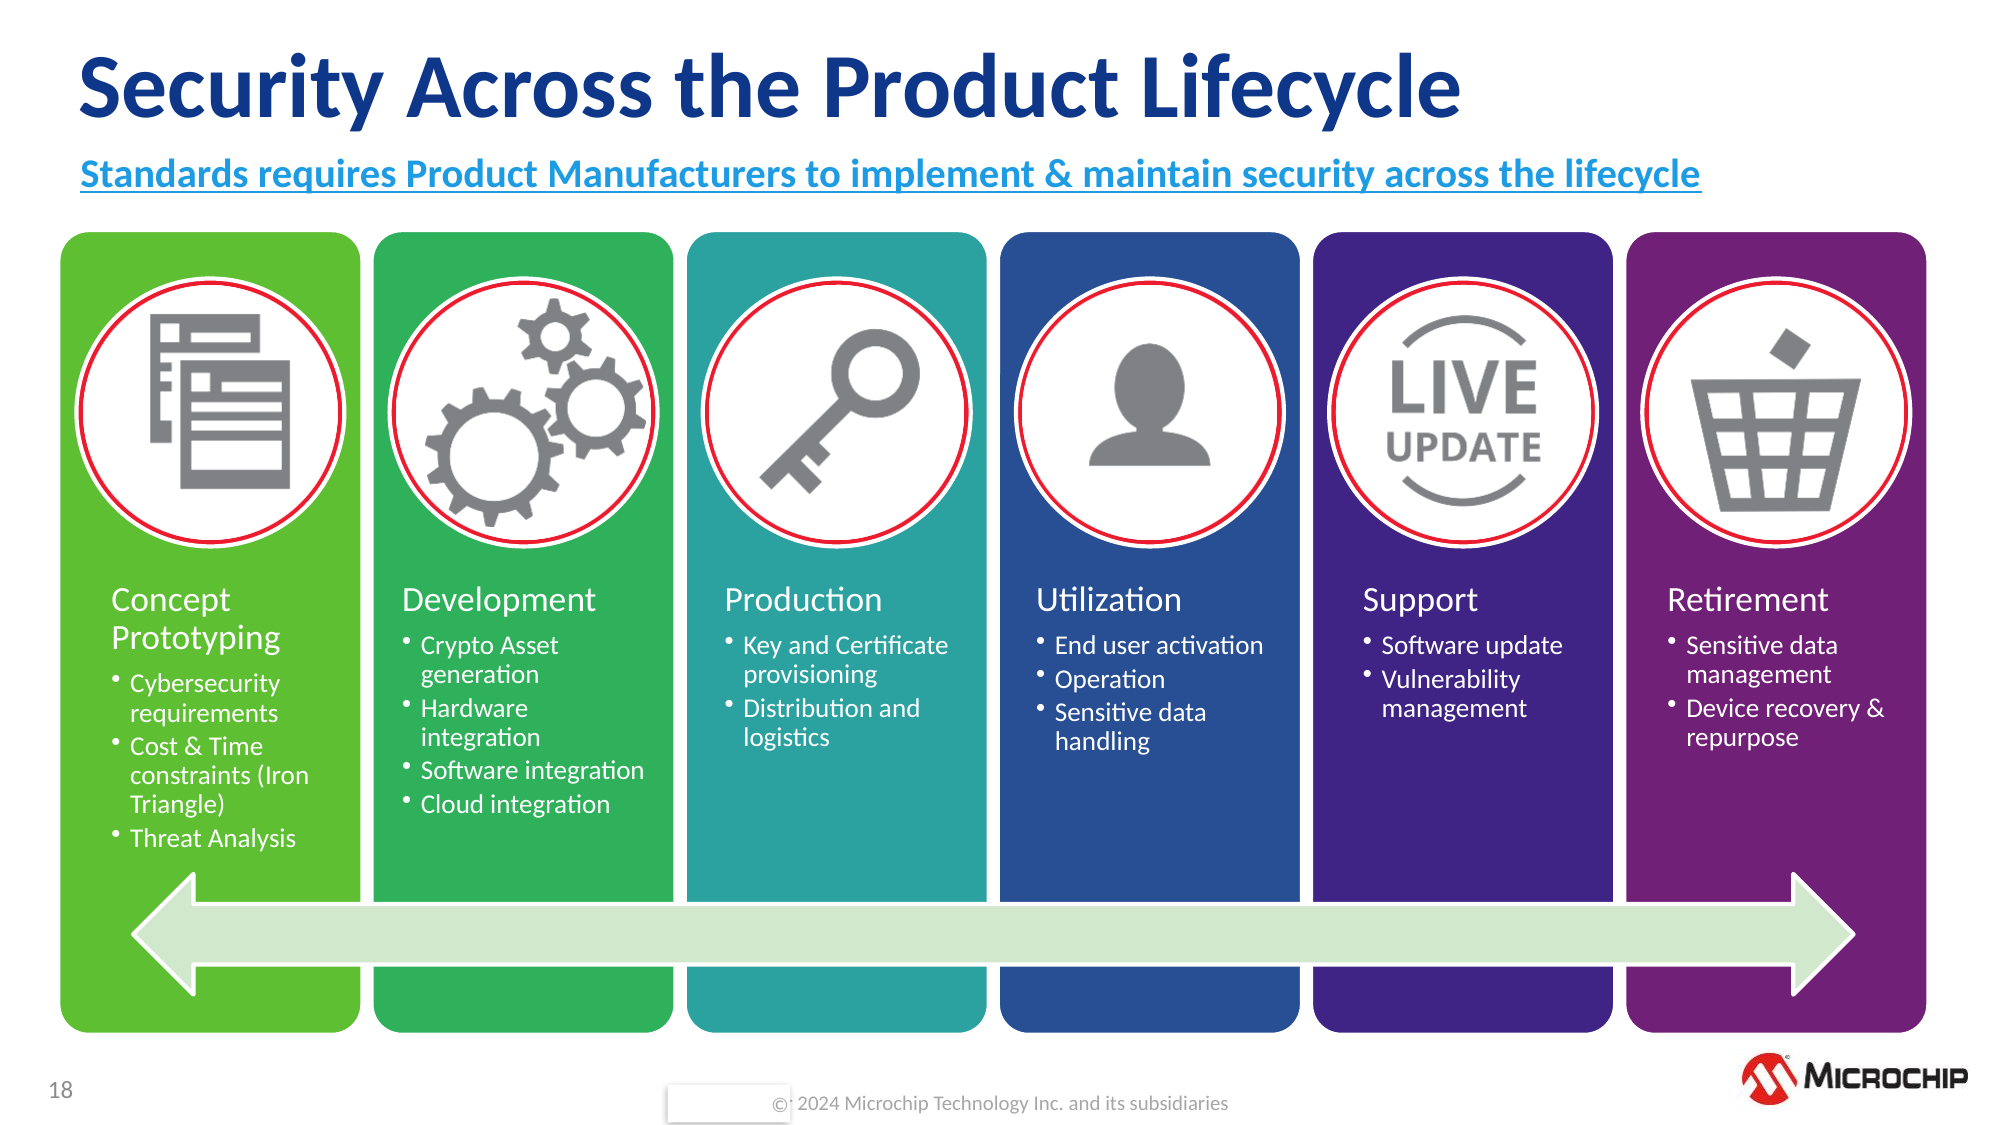

# Security Across the Product Lifecycle
Standards requires Product Manufacturers to implement & maintain security across the lifecycle
Concept  Prototyping
Cybersecurity requirements
Cost & Time constraints (Iron Triangle)
Threat Analysis
Development
Crypto Asset generation
Hardware integration
Software integration
Cloud integration
Production
Key and Certificate provisioning
Distribution and logistics
Utilization
End user activation
Operation
Sensitive data handling
Support
Software update
Vulnerability management
Retirement
Sensitive data management
Device recovery & repurpose
18